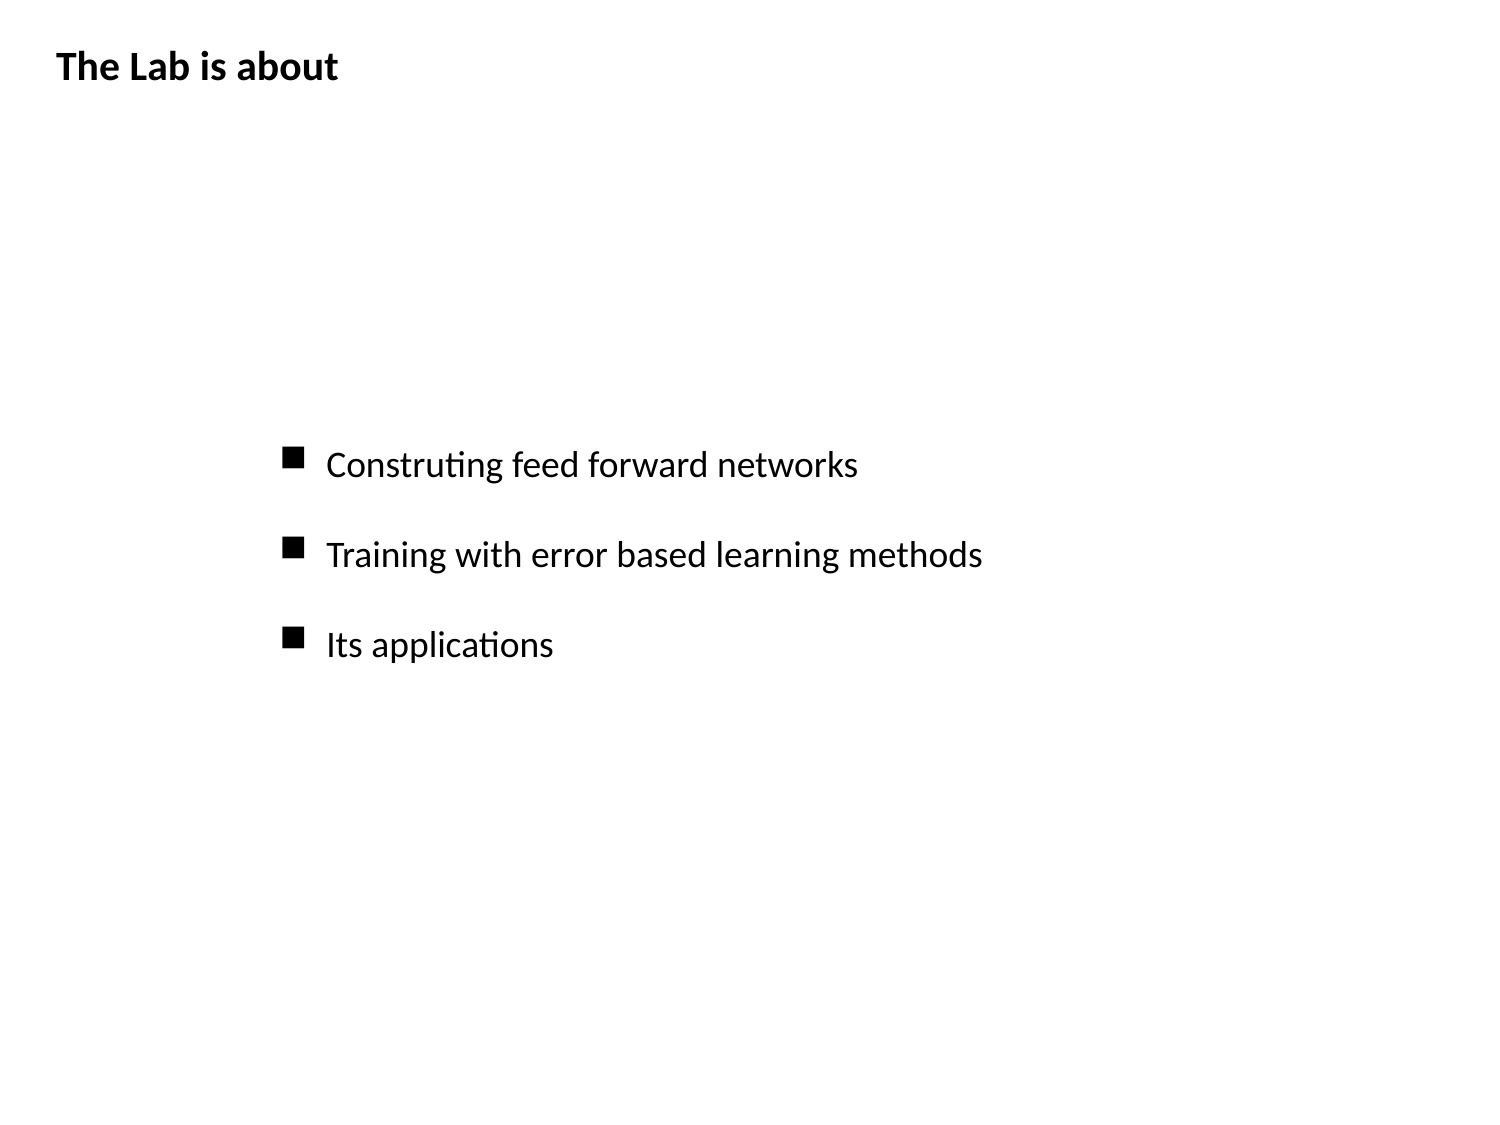

The Lab is about
Construting feed forward networks
Training with error based learning methods
Its applications